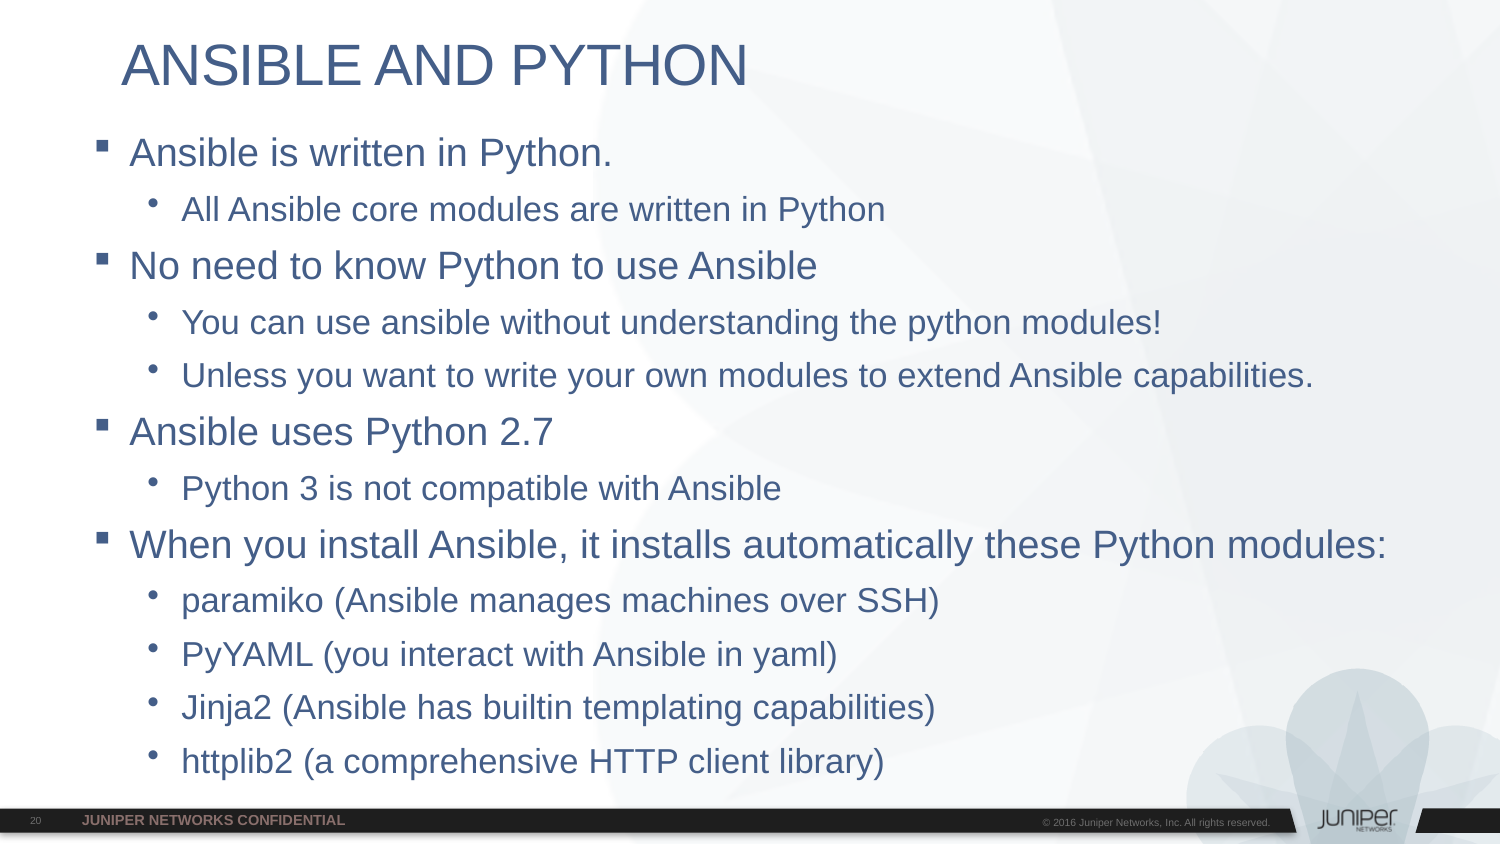

# ANSIBLE AND PYTHON
Ansible is written in Python.
All Ansible core modules are written in Python
No need to know Python to use Ansible
You can use ansible without understanding the python modules!
Unless you want to write your own modules to extend Ansible capabilities.
Ansible uses Python 2.7
Python 3 is not compatible with Ansible
When you install Ansible, it installs automatically these Python modules:
paramiko (Ansible manages machines over SSH)
PyYAML (you interact with Ansible in yaml)
Jinja2 (Ansible has builtin templating capabilities)
httplib2 (a comprehensive HTTP client library)